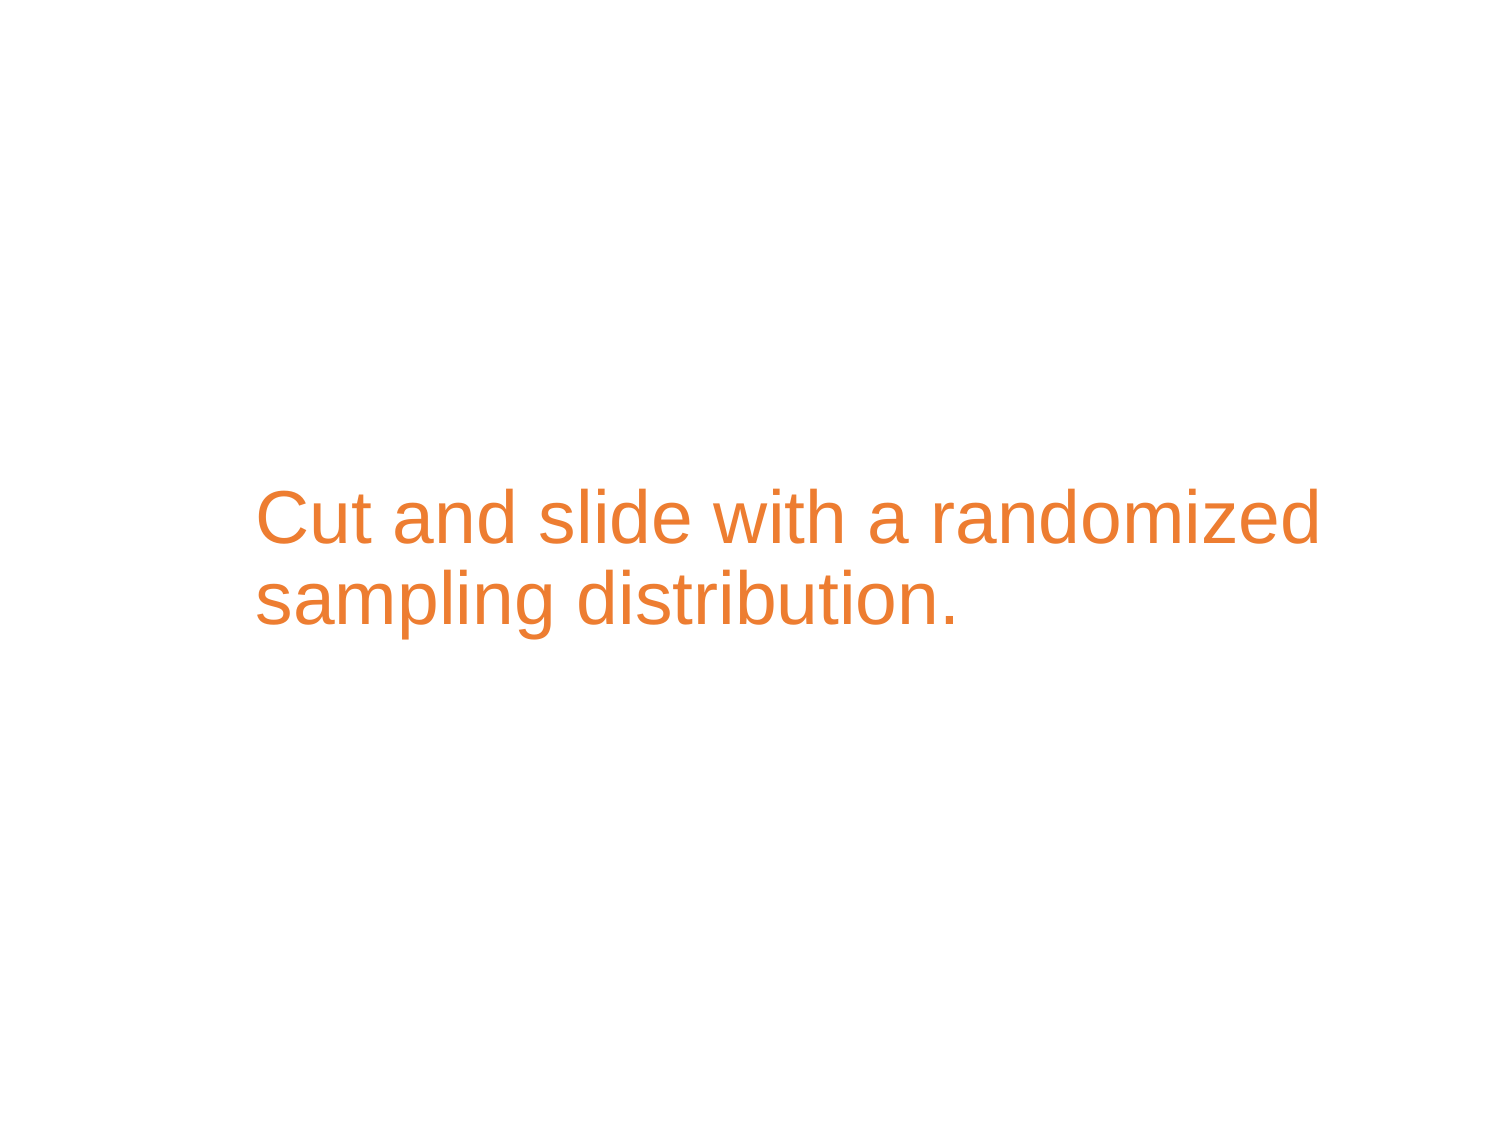

Cut and slide with a randomized sampling distribution.